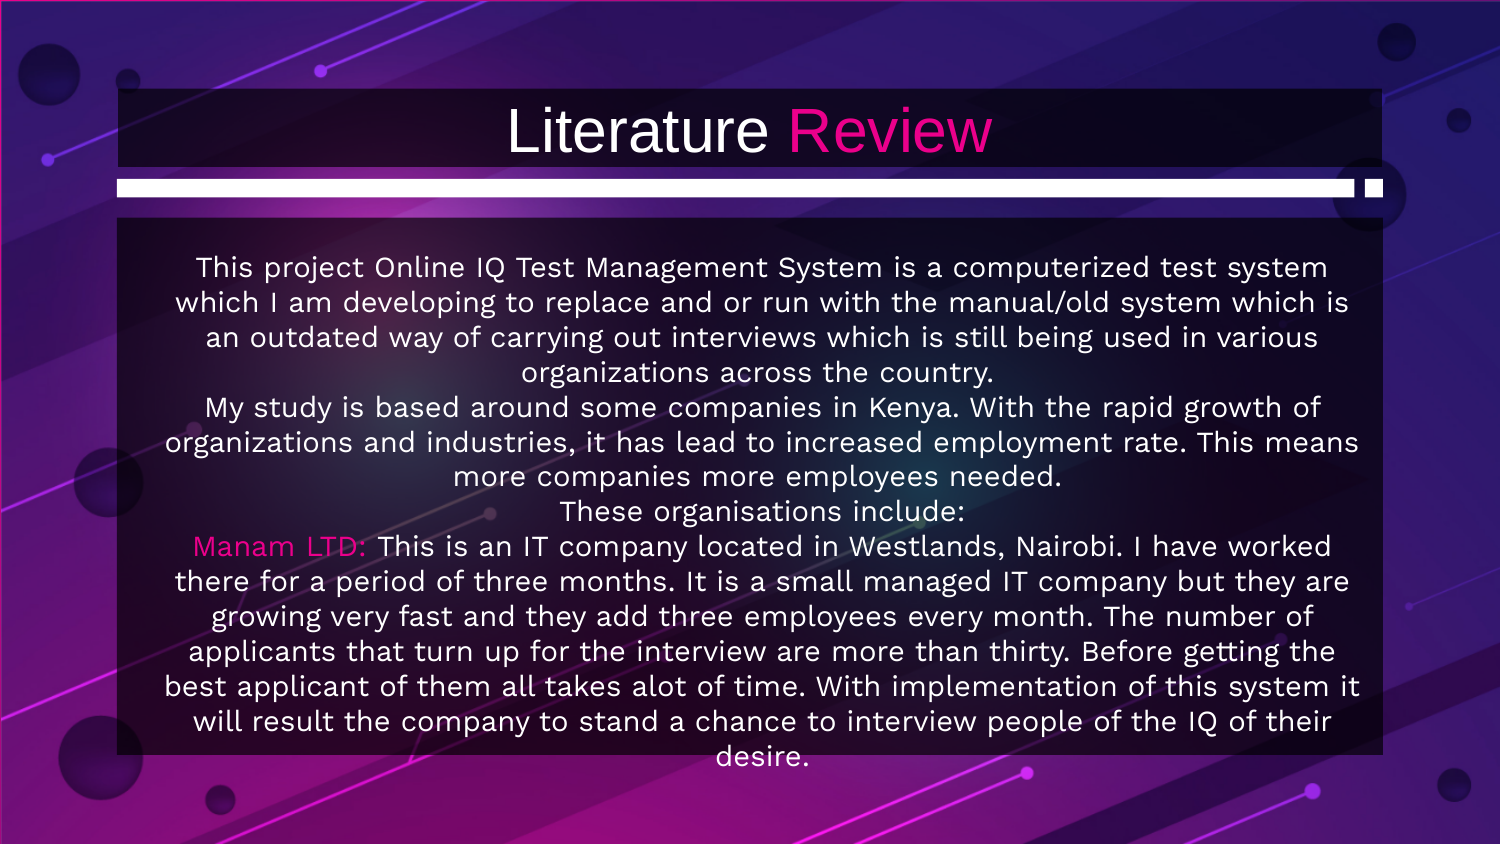

# Literature Review

This project Online IQ Test Management System is a computerized test system which I am developing to replace and or run with the manual/old system which is an outdated way of carrying out interviews which is still being used in various organizations across the country.
My study is based around some companies in Kenya. With the rapid growth of organizations and industries, it has lead to increased employment rate. This means more companies more employees needed.
These organisations include:
Manam LTD: This is an IT company located in Westlands, Nairobi. I have worked there for a period of three months. It is a small managed IT company but they are growing very fast and they add three employees every month. The number of applicants that turn up for the interview are more than thirty. Before getting the best applicant of them all takes alot of time. With implementation of this system it will result the company to stand a chance to interview people of the IQ of their desire.